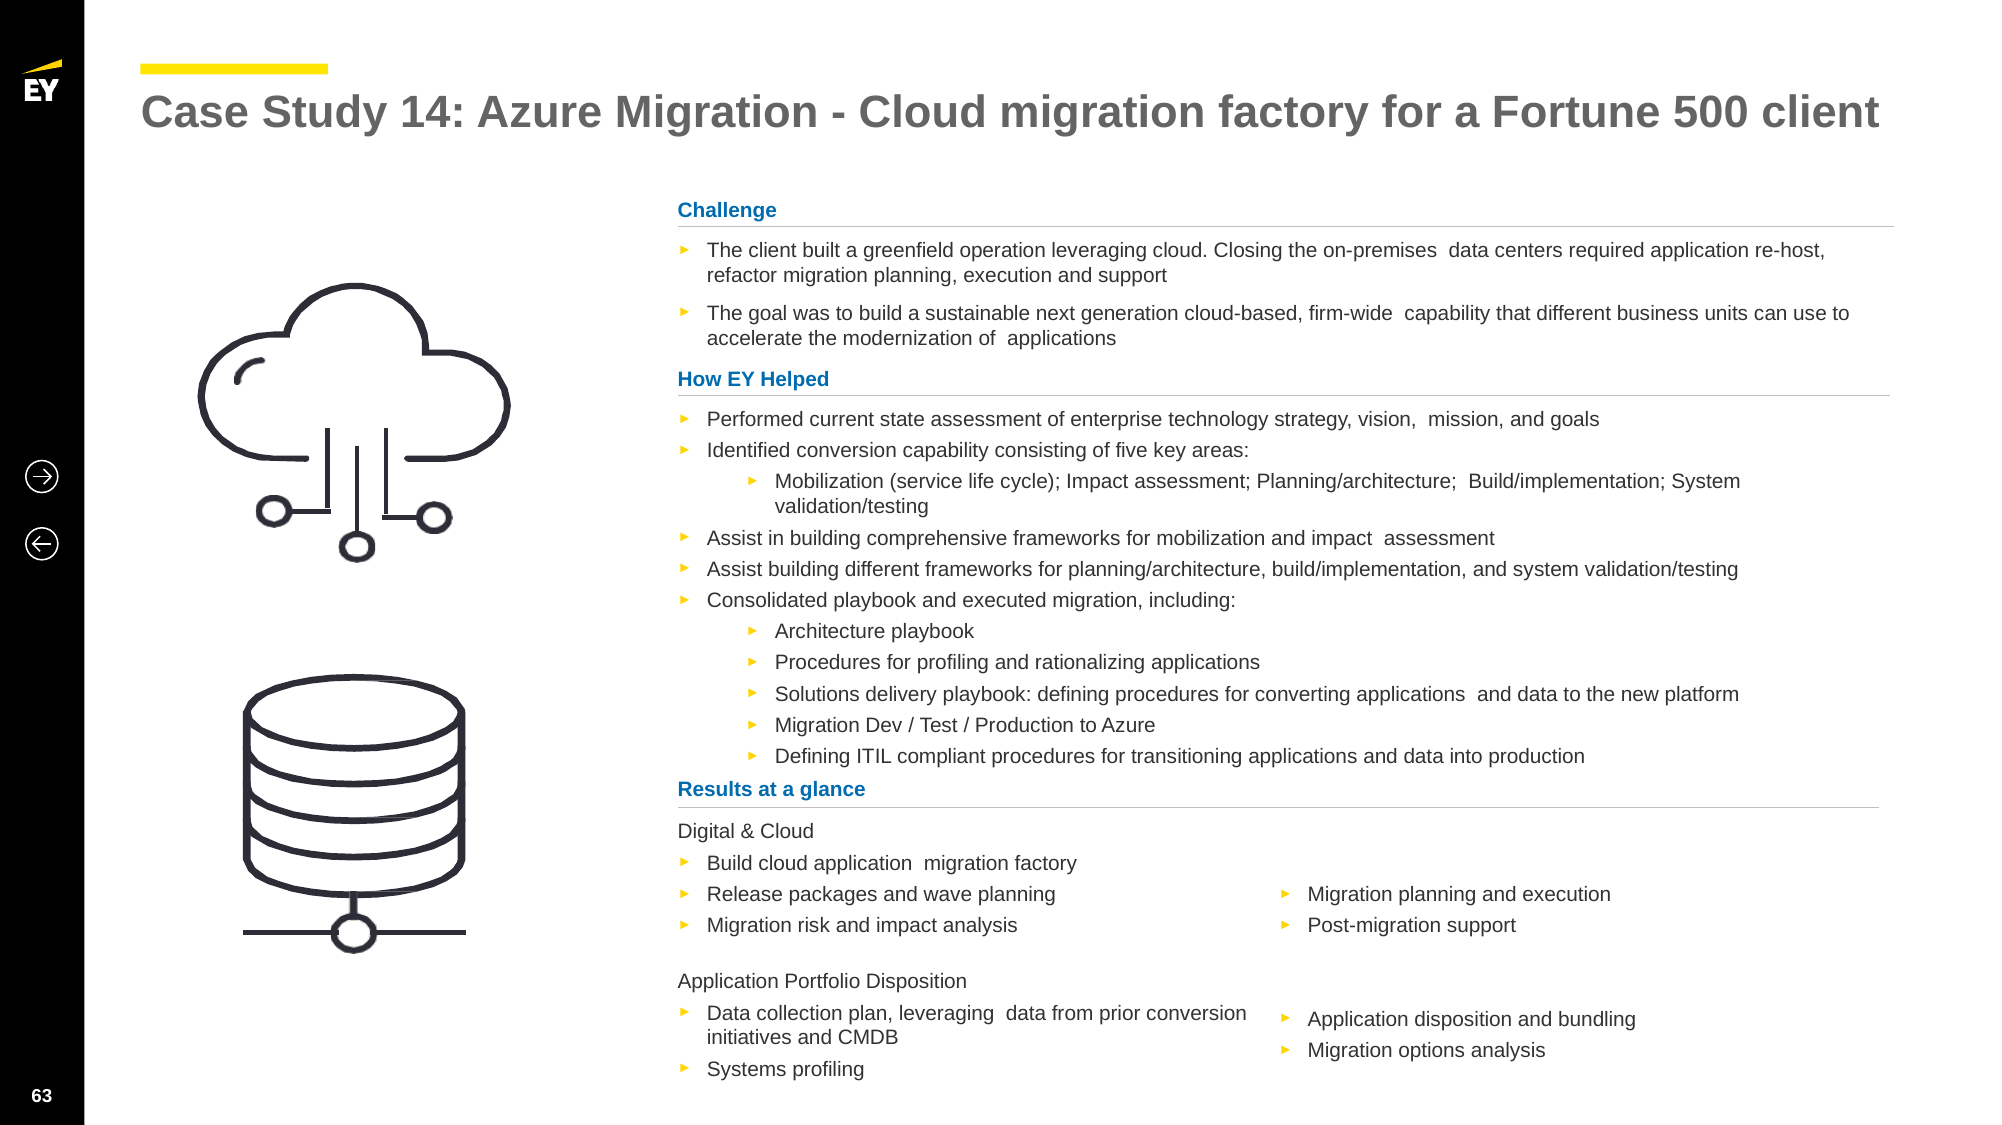

# Case Study 14: Azure Migration - Cloud migration factory for a Fortune 500 client
Challenge
The client built a greenfield operation leveraging cloud. Closing the on-premises  data centers required application re-host, refactor migration planning, execution and support
The goal was to build a sustainable next generation cloud-based, firm-wide  capability that different business units can use to accelerate the modernization of  applications

How EY Helped
Performed current state assessment of enterprise technology strategy, vision,  mission, and goals
Identified conversion capability consisting of five key areas:
Mobilization (service life cycle); Impact assessment; Planning/architecture;  Build/implementation; System validation/testing
Assist in building comprehensive frameworks for mobilization and impact  assessment
Assist building different frameworks for planning/architecture, build/implementation, and system validation/testing
Consolidated playbook and executed migration, including:
Architecture playbook
Procedures for profiling and rationalizing applications
Solutions delivery playbook: defining procedures for converting applications  and data to the new platform
Migration Dev / Test / Production to Azure
Defining ITIL compliant procedures for transitioning applications and data into production

Results at a glance
Digital & Cloud
Build cloud application  migration factory
Release packages and wave planning
Migration risk and impact analysis
Application Portfolio Disposition
Data collection plan, leveraging  data from prior conversion  initiatives and CMDB
Systems profiling

Migration planning and execution
Post-migration support

Application disposition and bundling
Migration options analysis